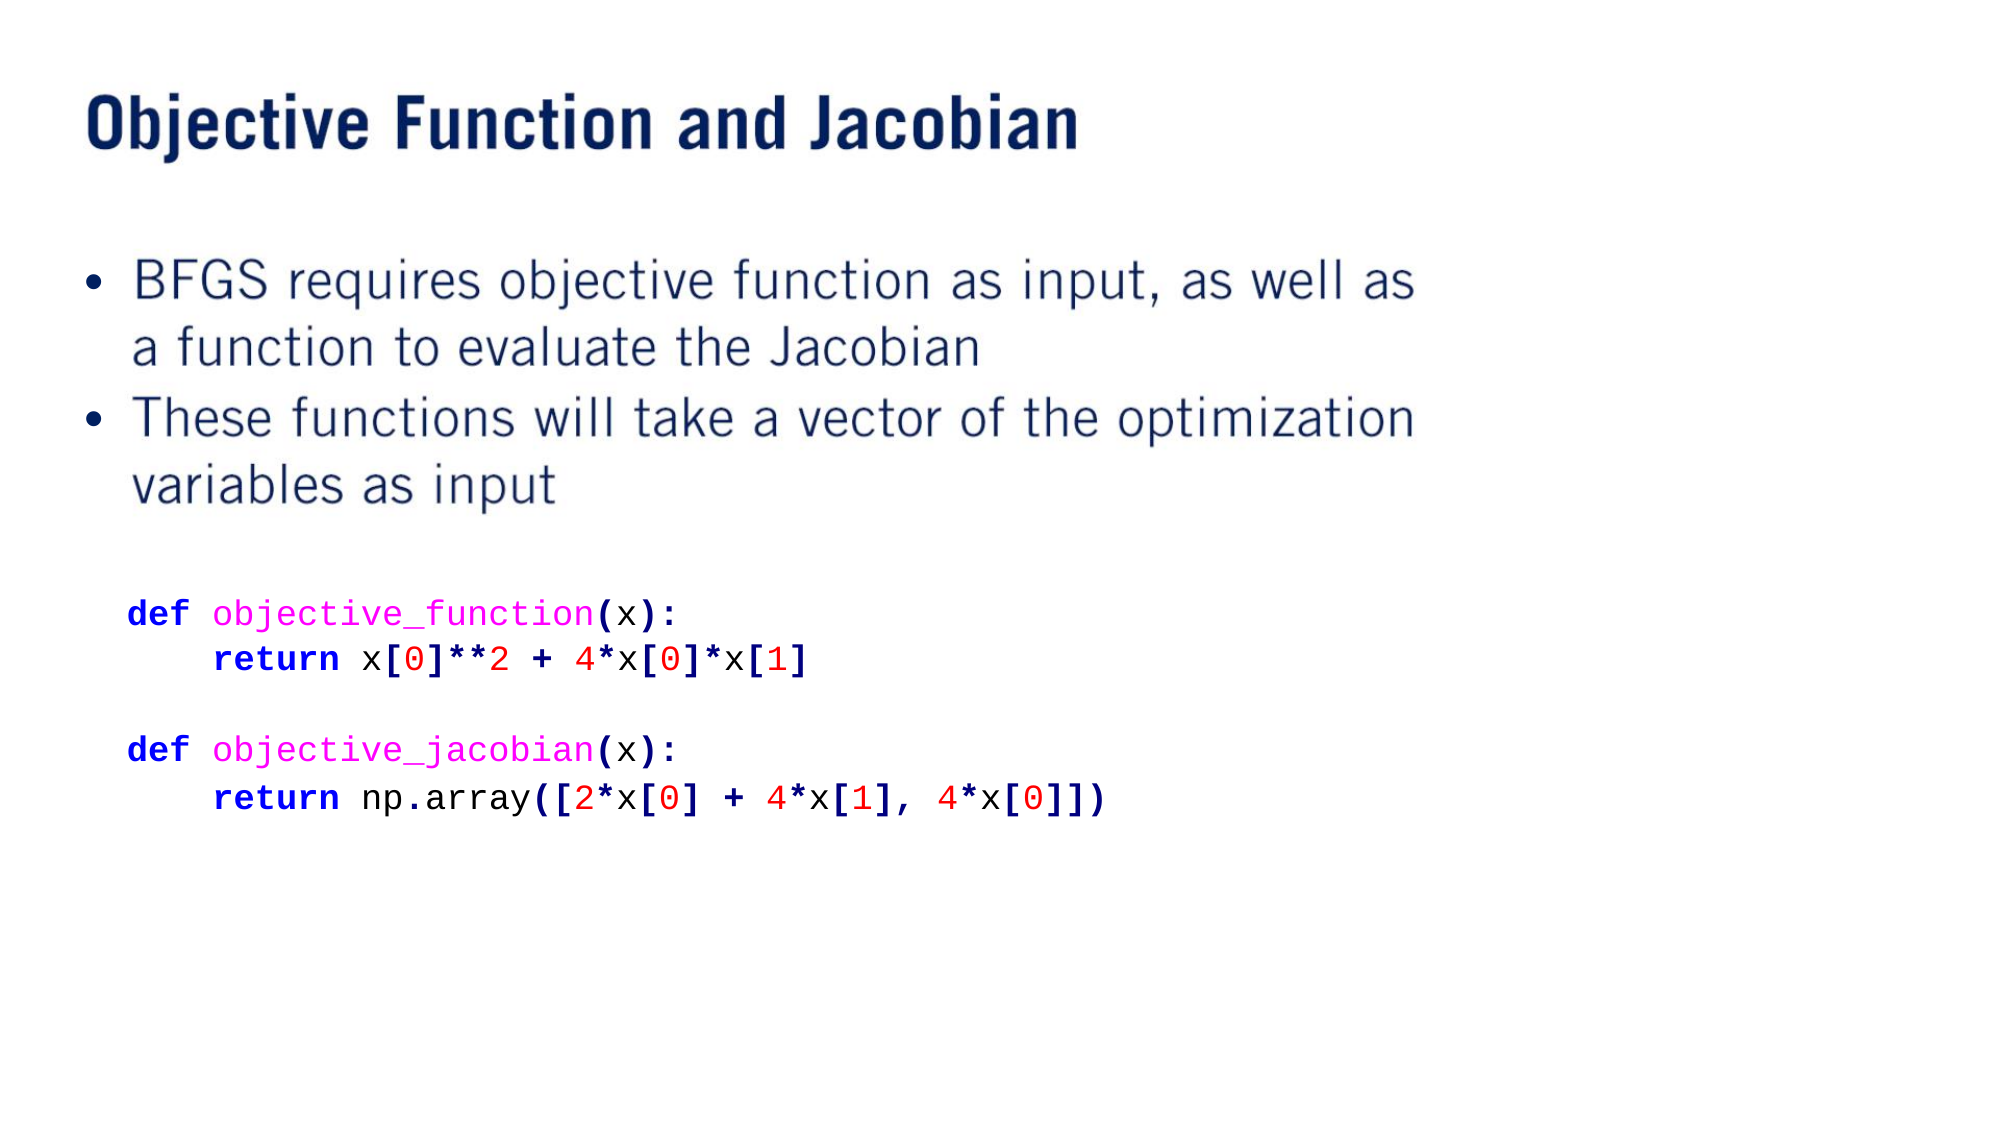

•
•
def objective_function(x):
return x[0]**2 + 4*x[0]*x[1]
def objective_jacobian(x):
return np.array([2*x[0] + 4*x[1], 4*x[0]])